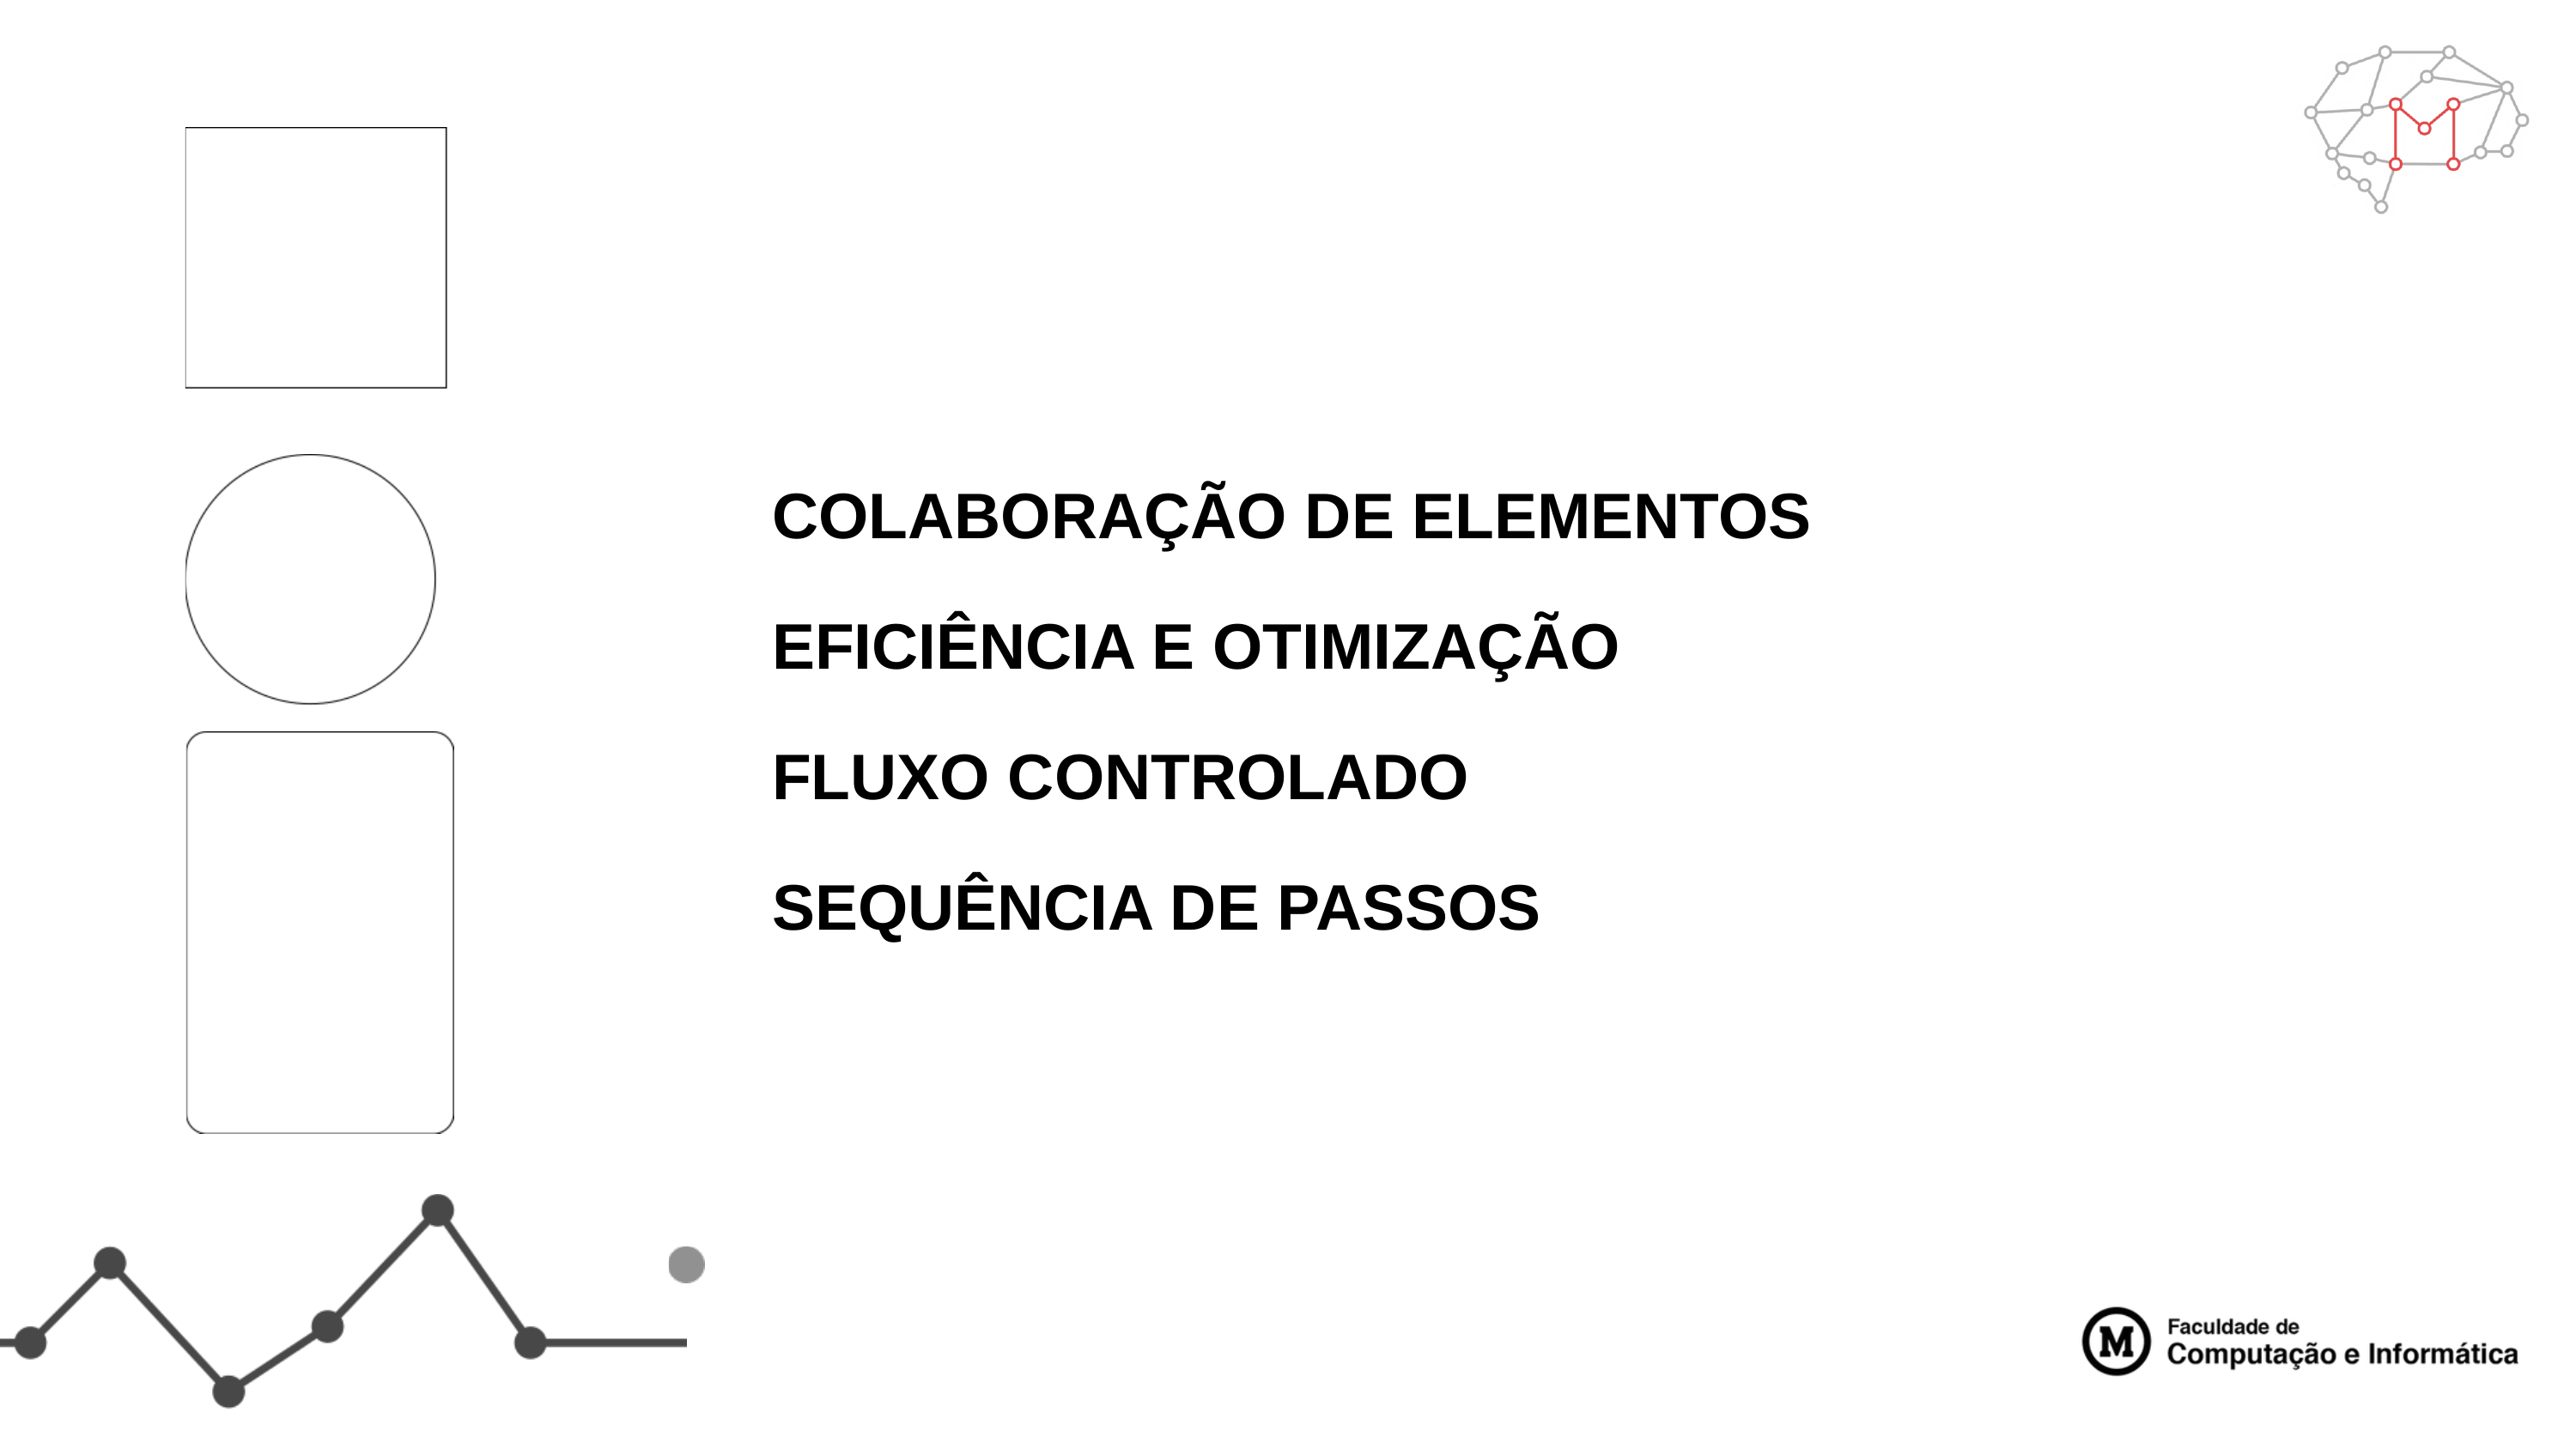

COLABORAÇÃO DE ELEMENTOS​

EFICIÊNCIA E OTIMIZAÇÃO​

FLUXO CONTROLADO​

SEQUÊNCIA DE PASSOS